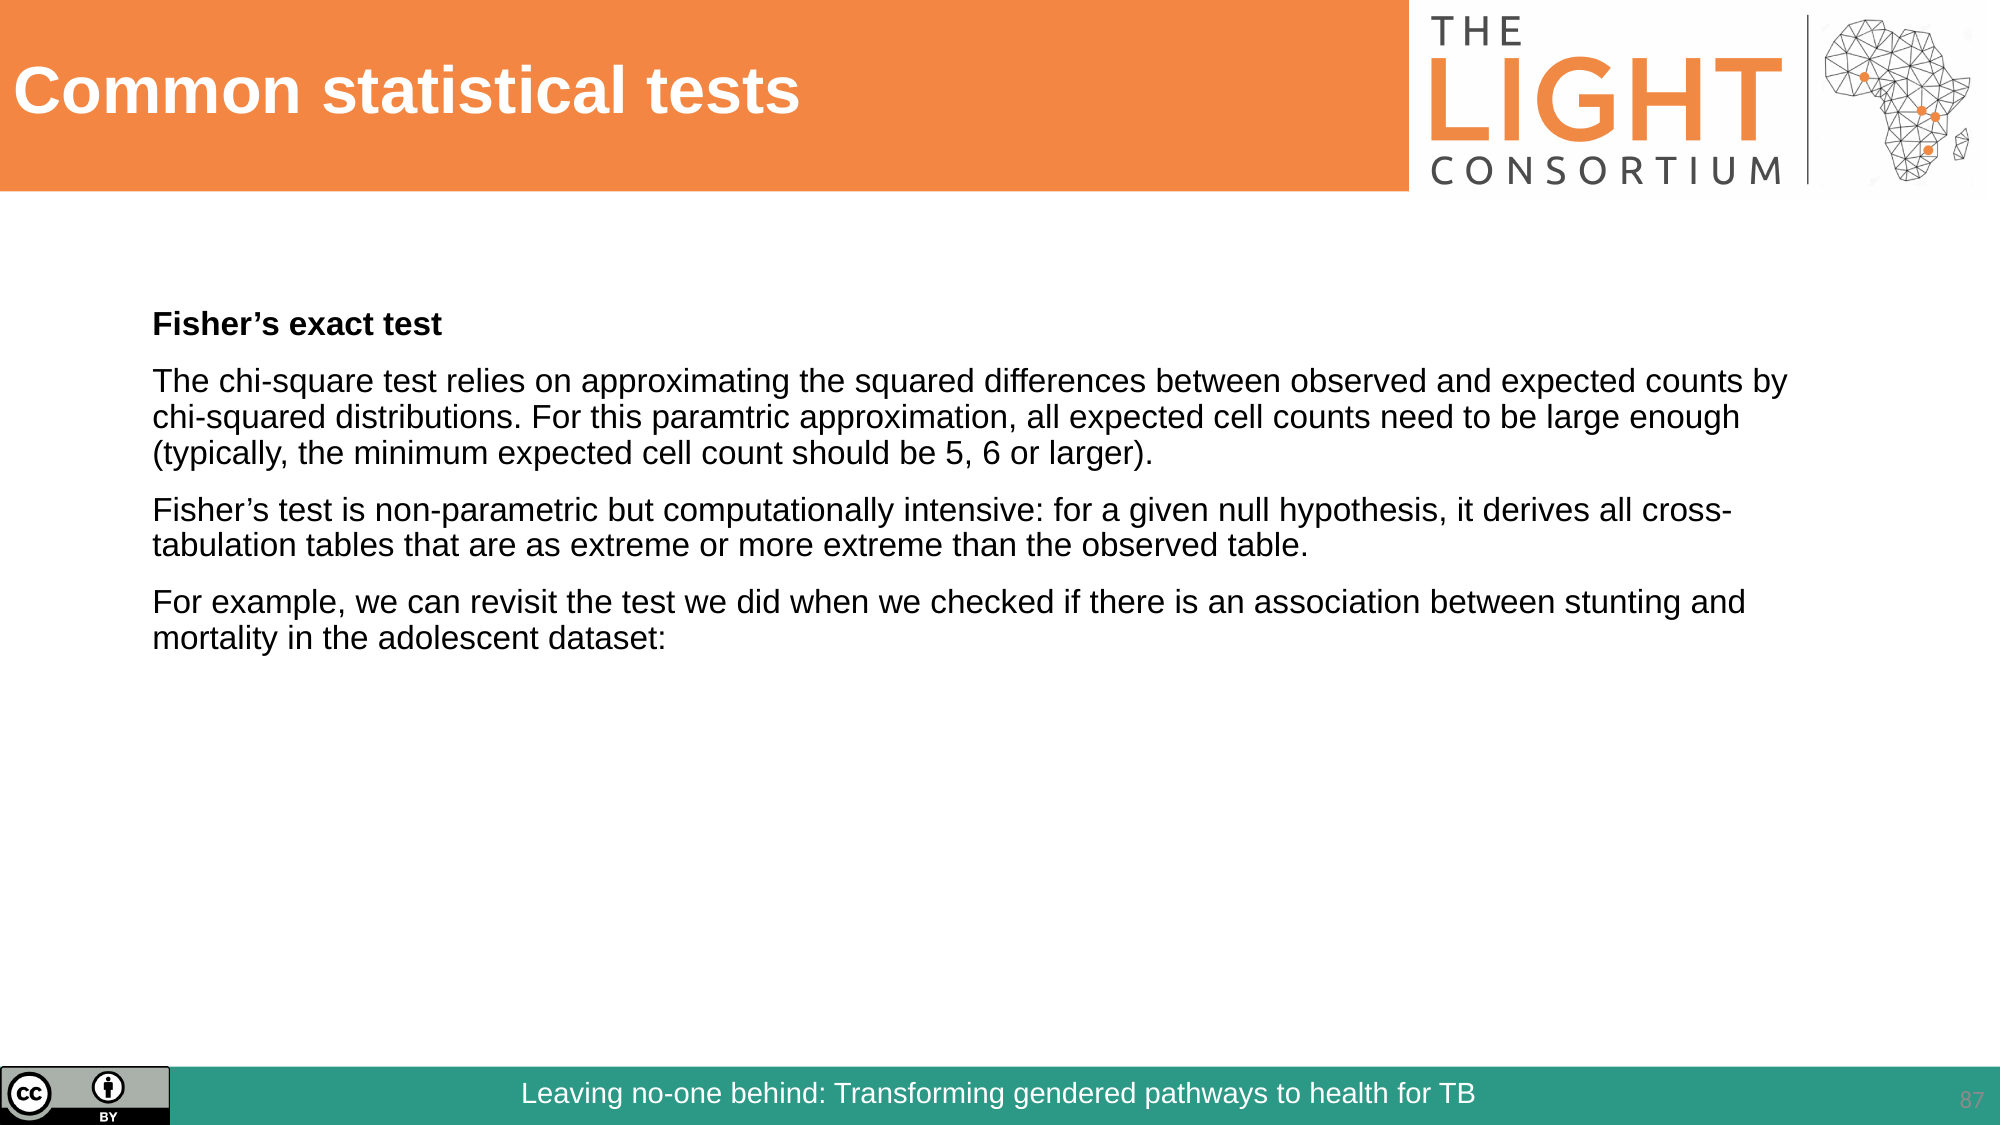

# Common statistical tests
Fisher’s exact test
The chi-square test relies on approximating the squared differences between observed and expected counts by chi-squared distributions. For this paramtric approximation, all expected cell counts need to be large enough (typically, the minimum expected cell count should be 5, 6 or larger).
Fisher’s test is non-parametric but computationally intensive: for a given null hypothesis, it derives all cross-tabulation tables that are as extreme or more extreme than the observed table.
For example, we can revisit the test we did when we checked if there is an association between stunting and mortality in the adolescent dataset:
87